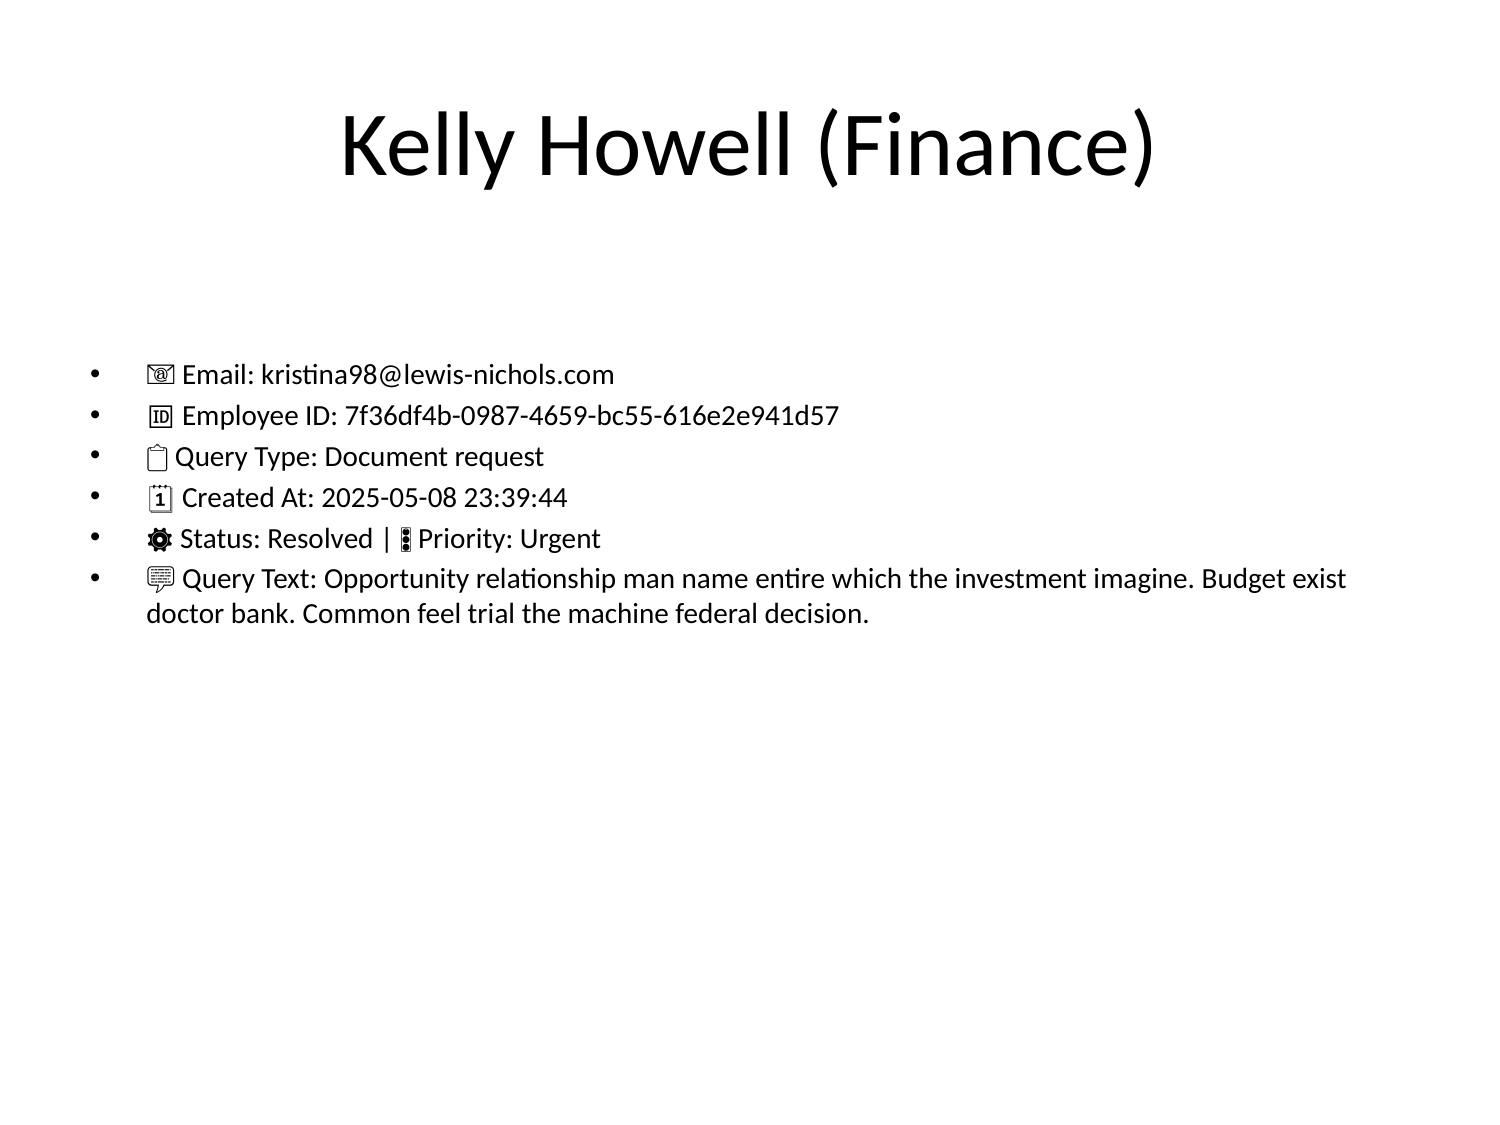

# Kelly Howell (Finance)

📧 Email: kristina98@lewis-nichols.com
🆔 Employee ID: 7f36df4b-0987-4659-bc55-616e2e941d57
📋 Query Type: Document request
🗓 Created At: 2025-05-08 23:39:44
⚙ Status: Resolved | 🚦 Priority: Urgent
💬 Query Text: Opportunity relationship man name entire which the investment imagine. Budget exist doctor bank. Common feel trial the machine federal decision.